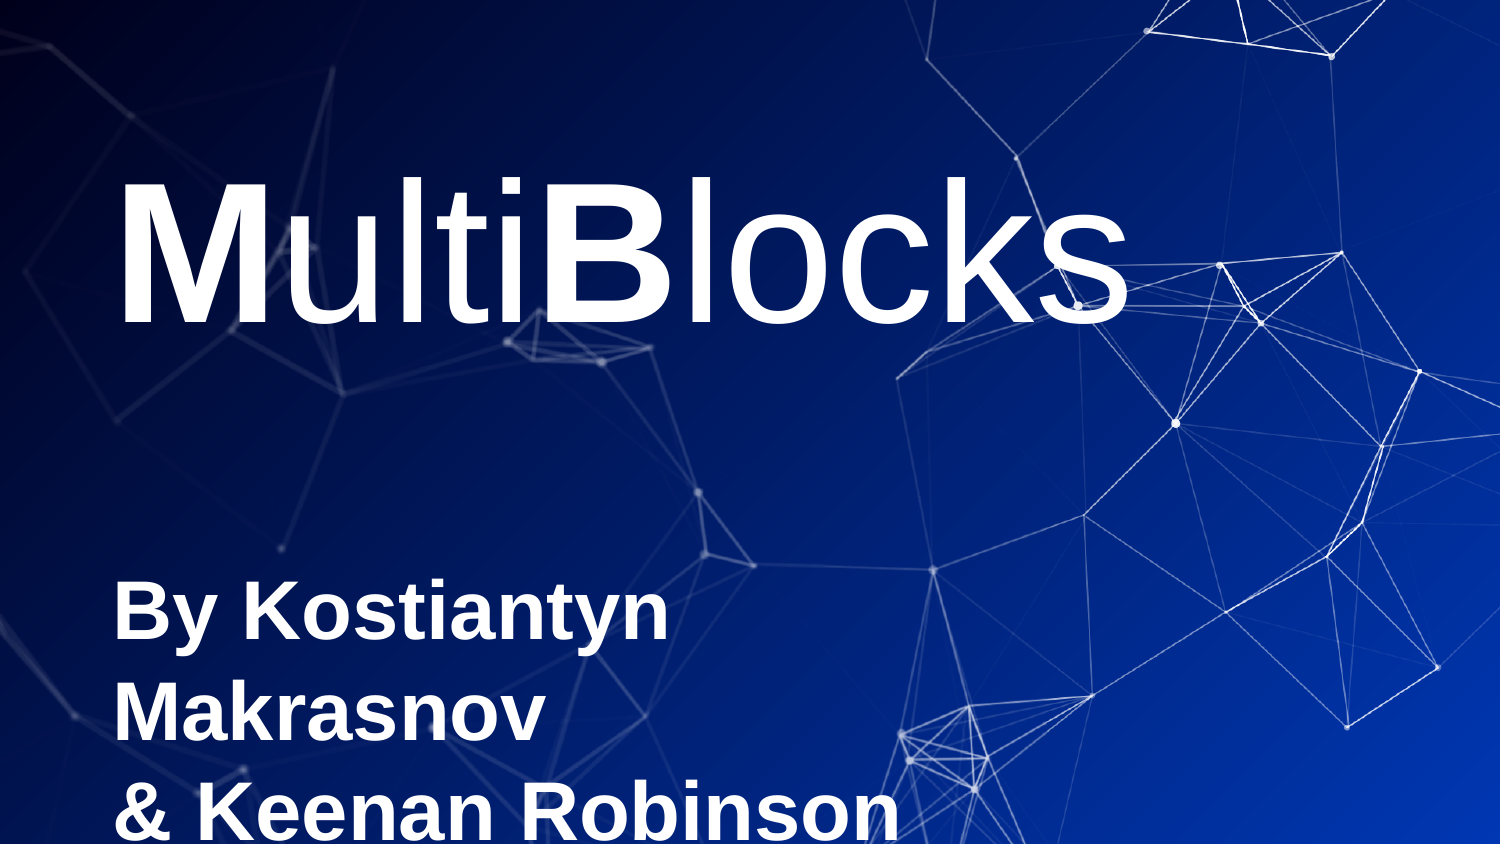

# MultiBlocks
By Kostiantyn Makrasnov
& Keenan Robinson